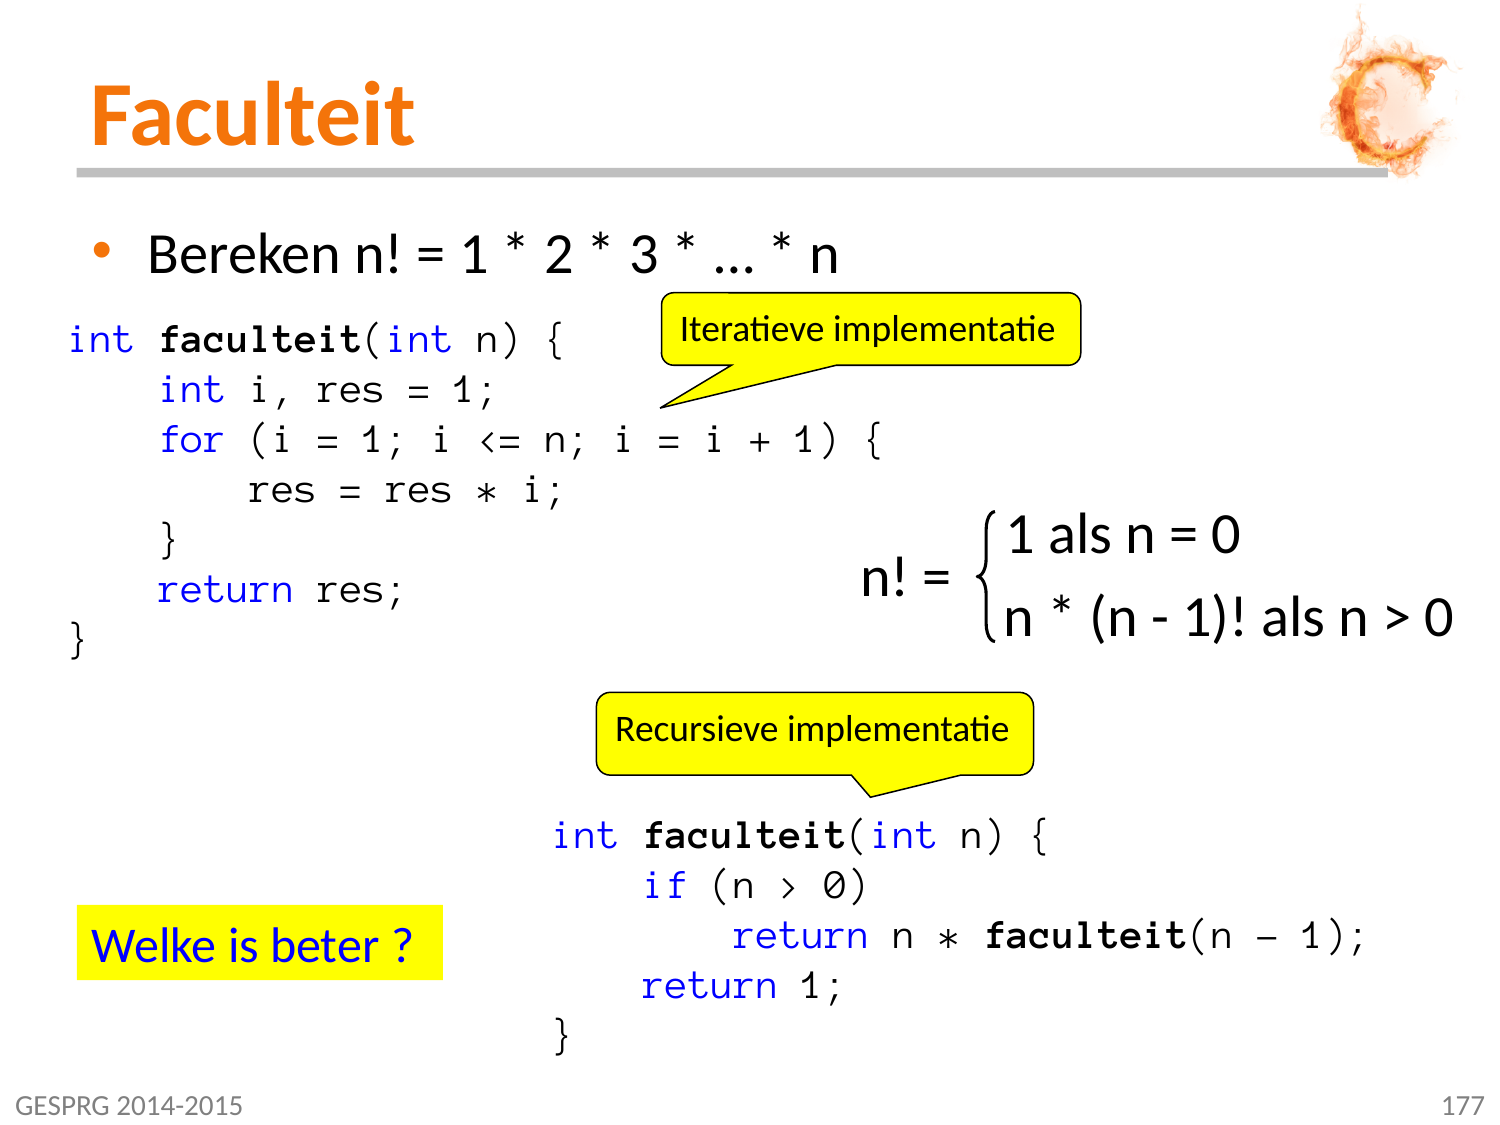

# Faculteit
Bereken n! = 1 * 2 * 3 * … * n
Iteratieve implementatie
int faculteit(int n) {
    int i, res = 1;
    for (i = 1; i <= n; i = i + 1) {
        res = res * i;
    }
    return res;
}
1 als n = 0

n! =
n * (n - 1)! als n > 0
Recursieve implementatie
int faculteit(int n) {
    if (n > 0)
        return n * faculteit(n - 1);
    return 1;
}
Welke is beter ?
GESPRG 2014-2015
177